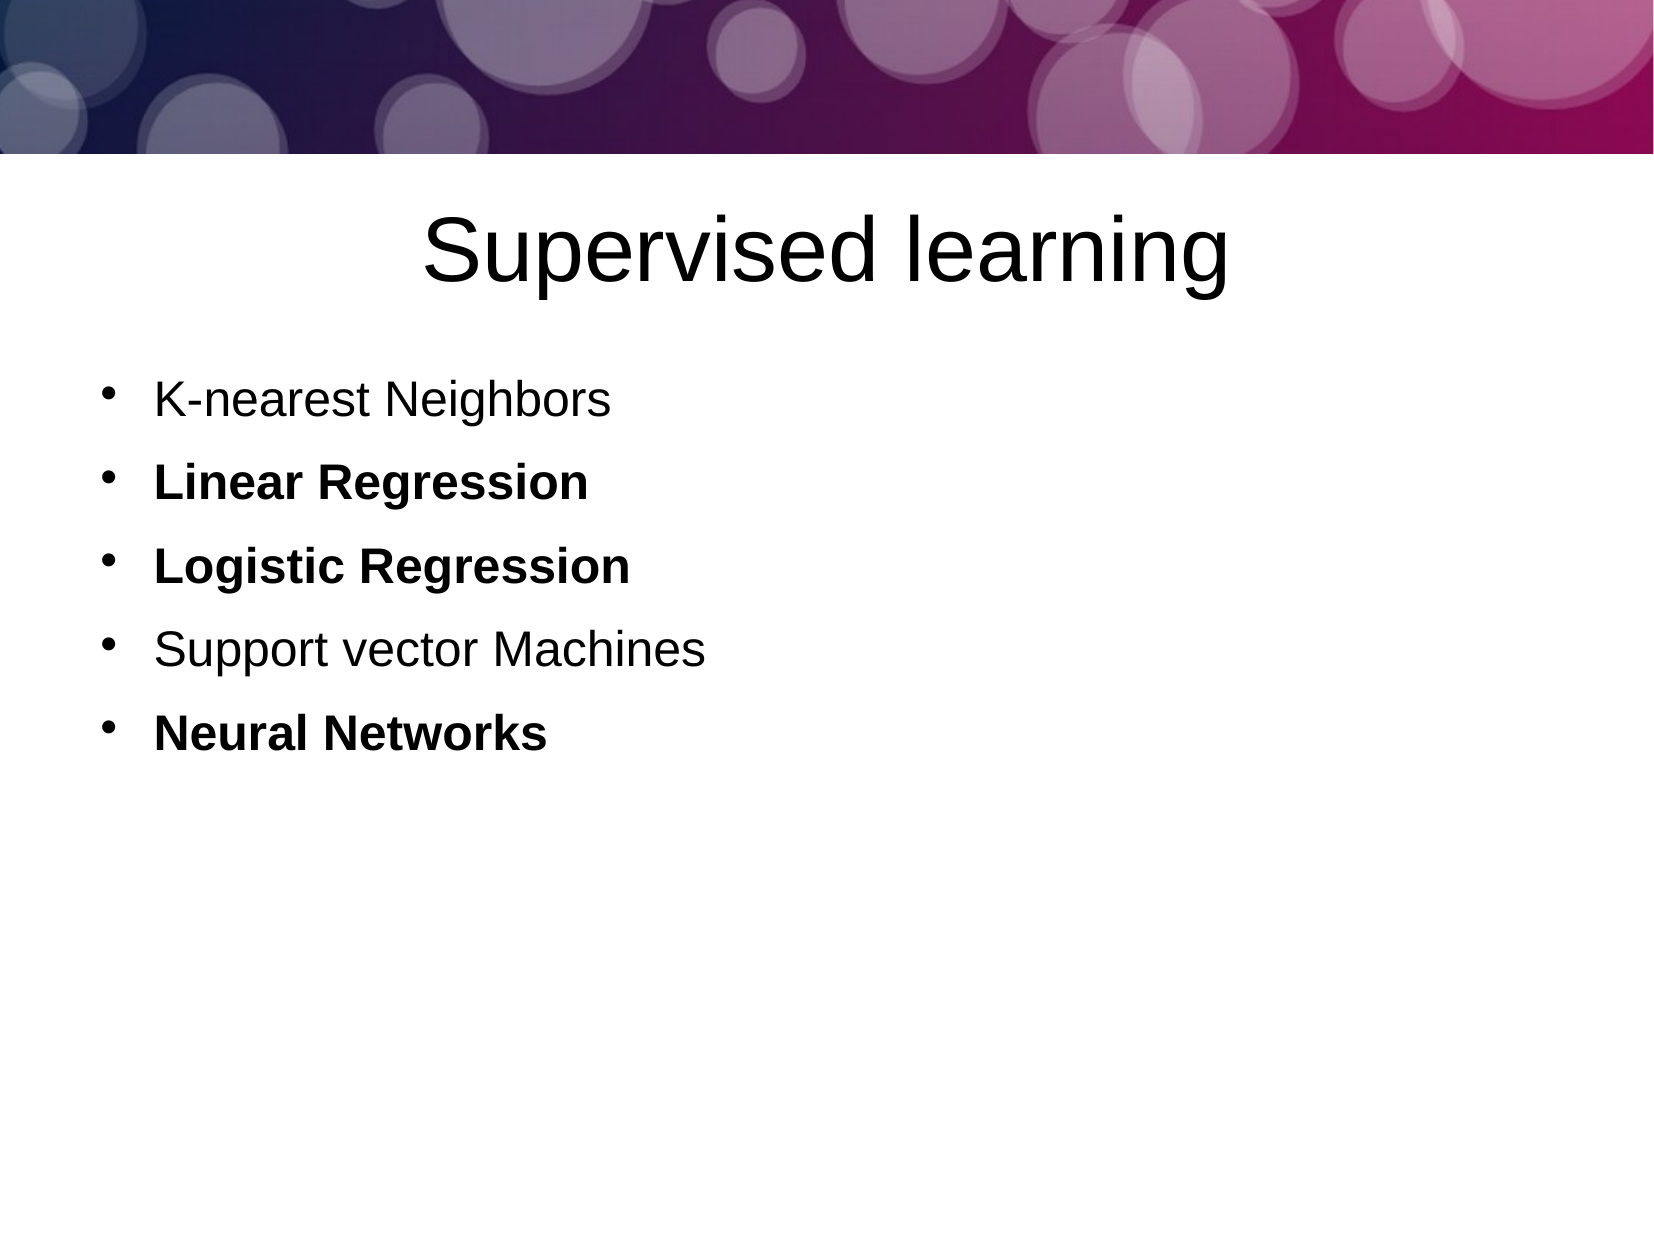

Supervised learning
K-nearest Neighbors
Linear Regression
Logistic Regression
Support vector Machines
Neural Networks